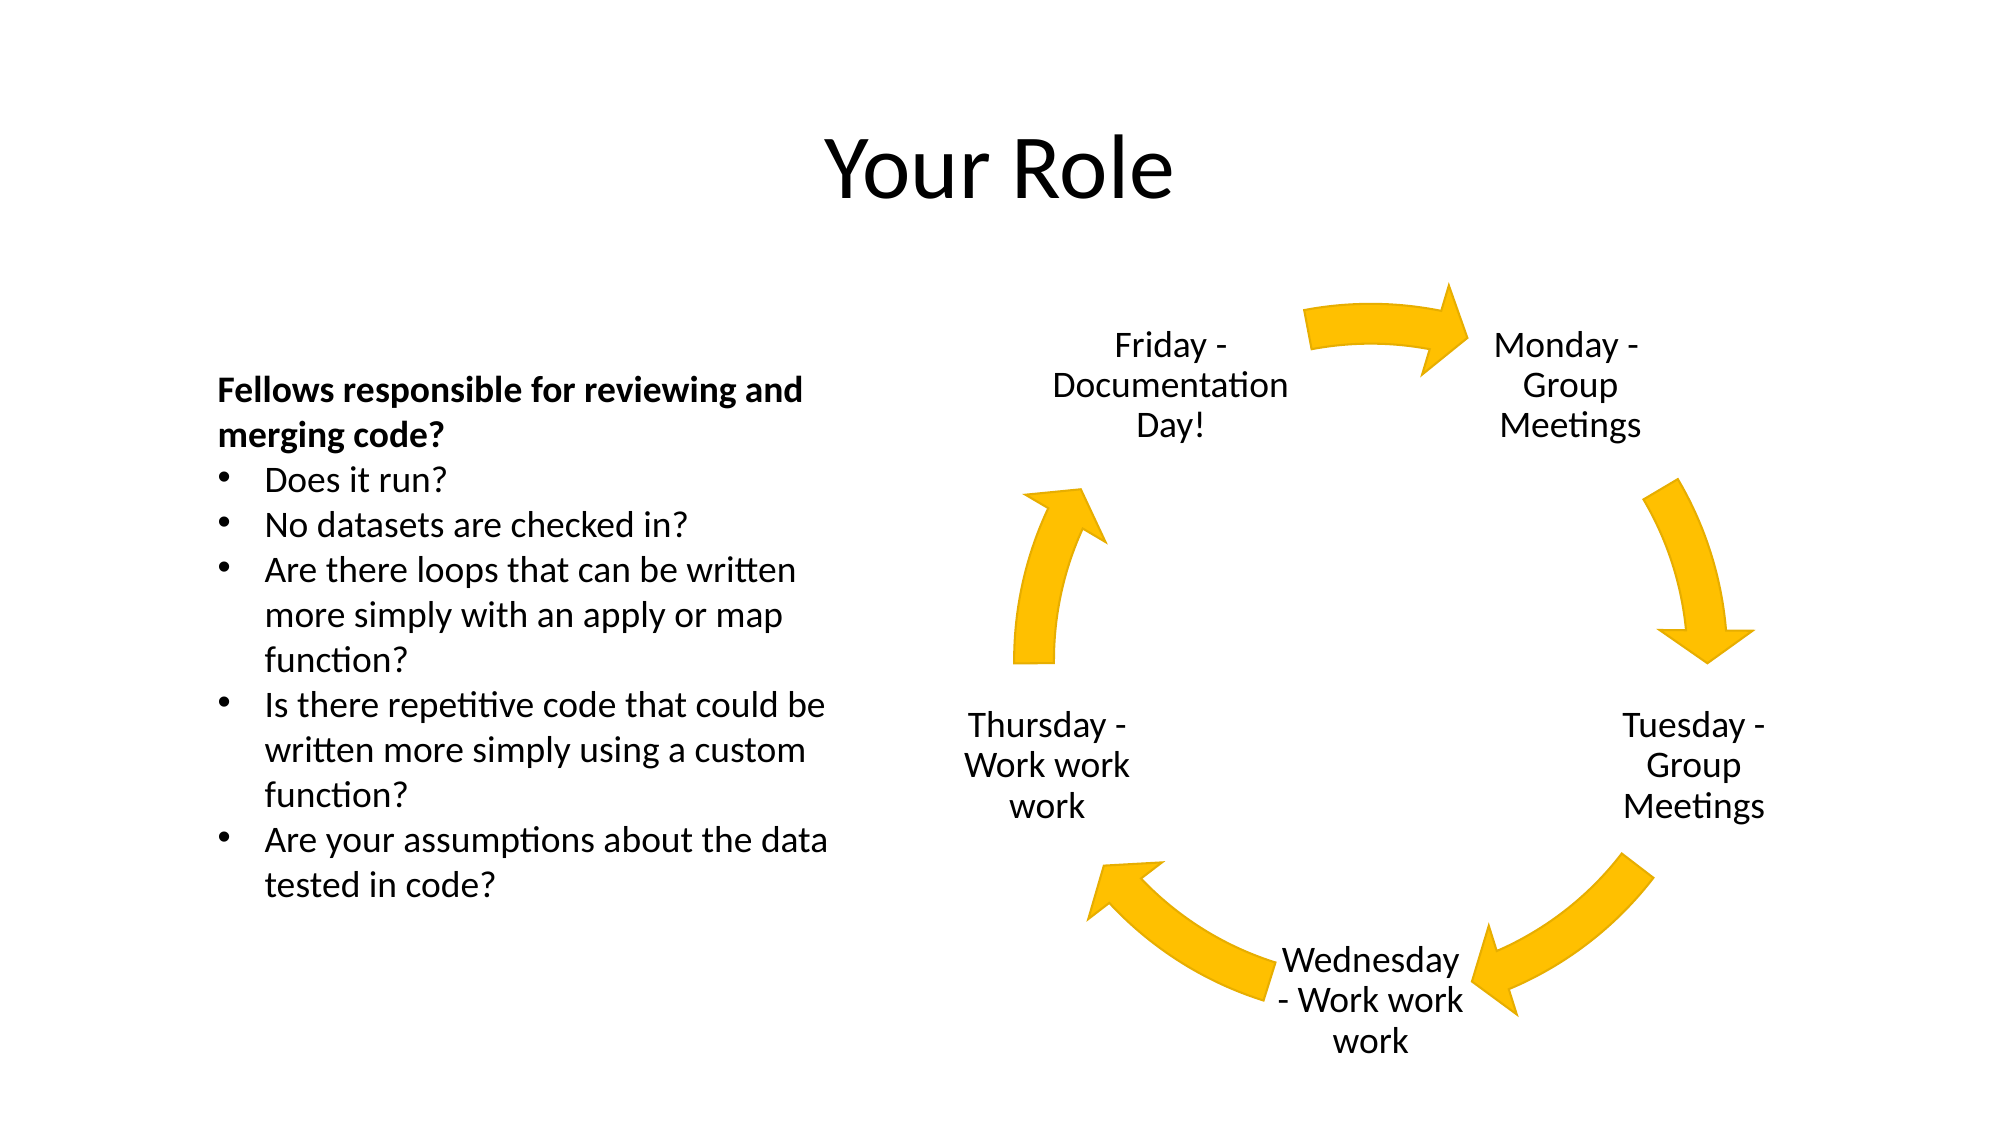

# Your Role
Monday -  Group Meetings
Tuesday - Group Meetings
Wednesday - Work work work
Thursday - Work work work
Friday - Documentation Day!
Fellows responsible for reviewing and merging code?
Does it run?
No datasets are checked in?
Are there loops that can be written more simply with an apply or map function?
Is there repetitive code that could be written more simply using a custom function?
Are your assumptions about the data tested in code?